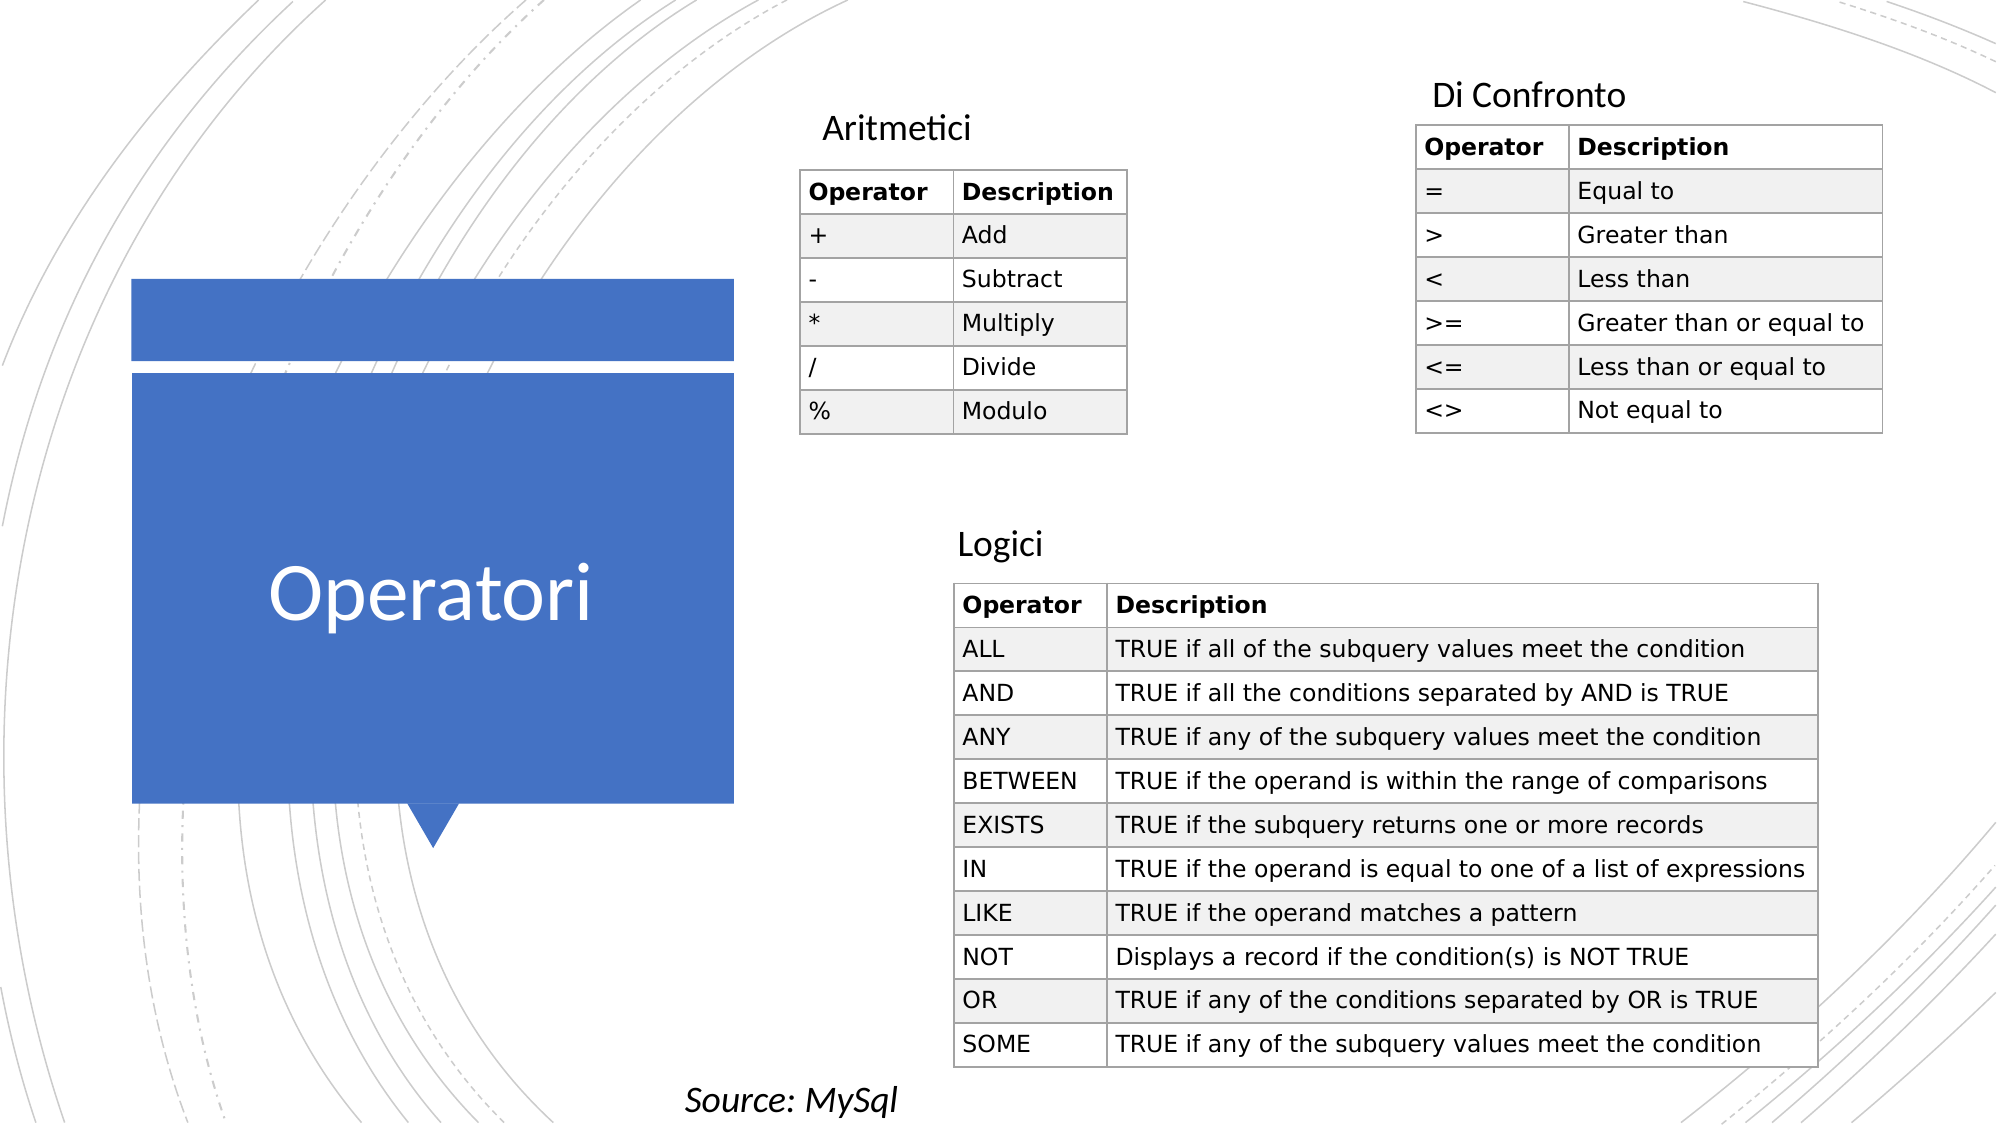

Di Confronto
Aritmetici
| Operator | Description |
| --- | --- |
| = | Equal to |
| > | Greater than |
| < | Less than |
| >= | Greater than or equal to |
| <= | Less than or equal to |
| <> | Not equal to |
| Operator | Description |
| --- | --- |
| + | Add |
| - | Subtract |
| \* | Multiply |
| / | Divide |
| % | Modulo |

# Operatori
Logici
| Operator | Description |
| --- | --- |
| ALL | TRUE if all of the subquery values meet the condition |
| AND | TRUE if all the conditions separated by AND is TRUE |
| ANY | TRUE if any of the subquery values meet the condition |
| BETWEEN | TRUE if the operand is within the range of comparisons |
| EXISTS | TRUE if the subquery returns one or more records |
| IN | TRUE if the operand is equal to one of a list of expressions |
| LIKE | TRUE if the operand matches a pattern |
| NOT | Displays a record if the condition(s) is NOT TRUE |
| OR | TRUE if any of the conditions separated by OR is TRUE |
| SOME | TRUE if any of the subquery values meet the condition |
Source: MySql